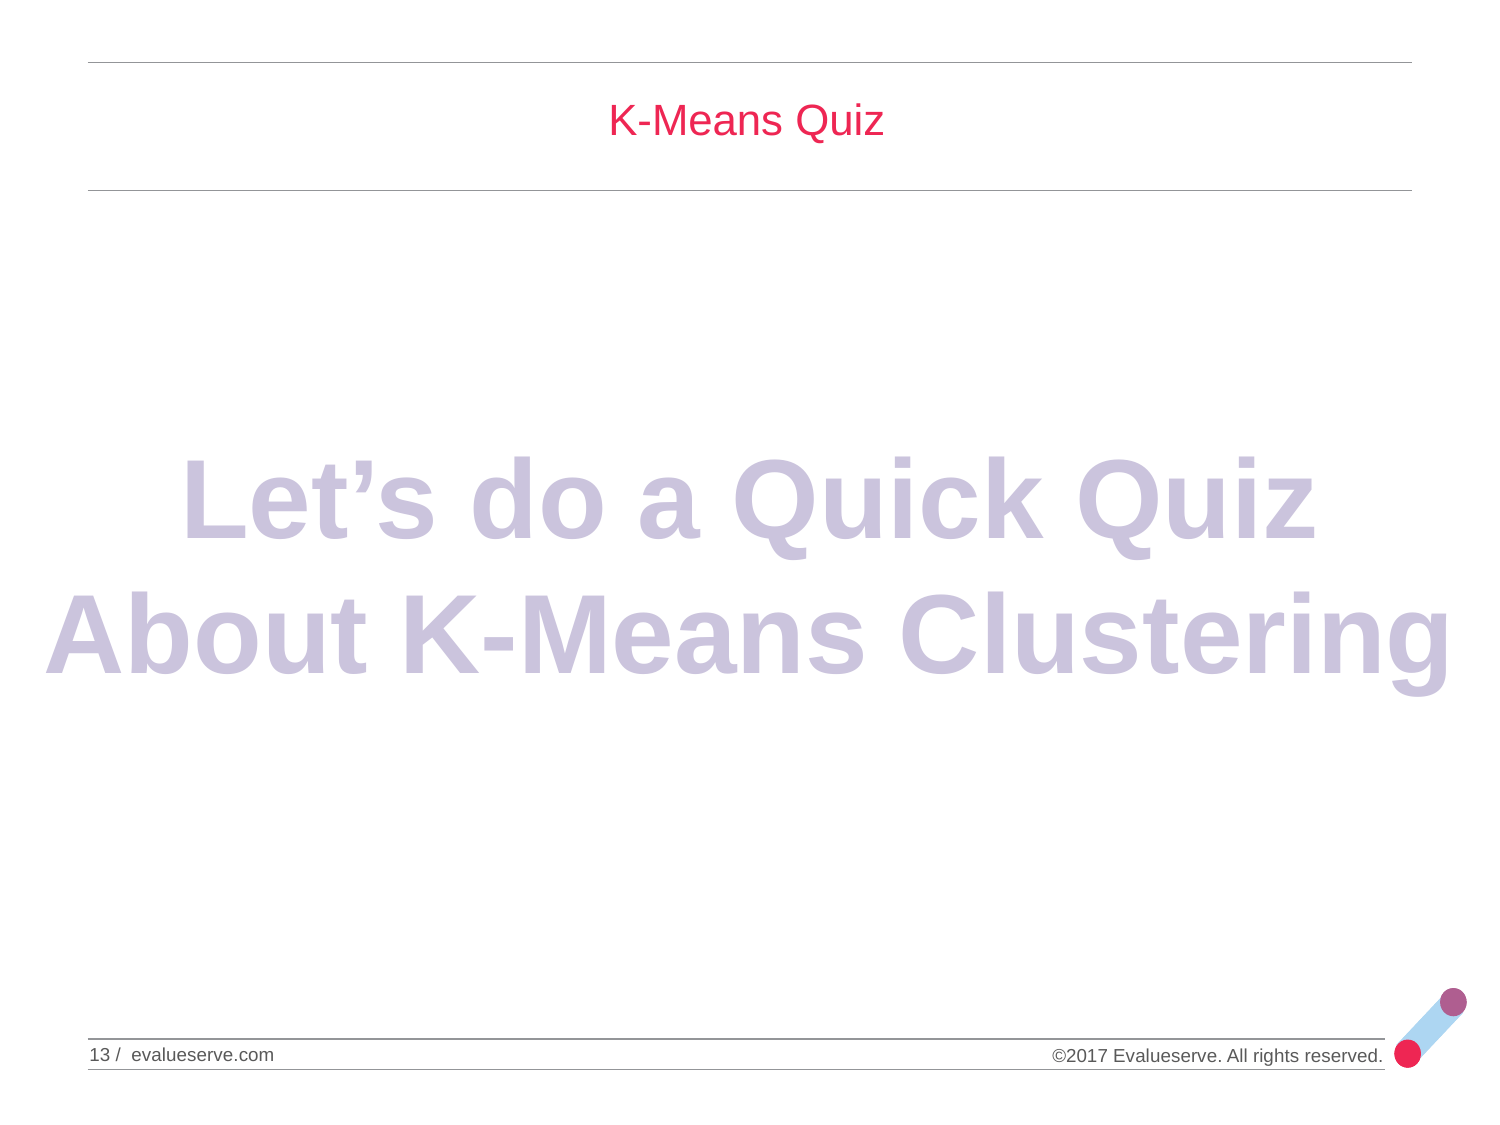

K-Means Quiz
Let’s do a Quick Quiz
About K-Means Clustering
13 /  evalueserve.com
©2017 Evalueserve. All rights reserved.